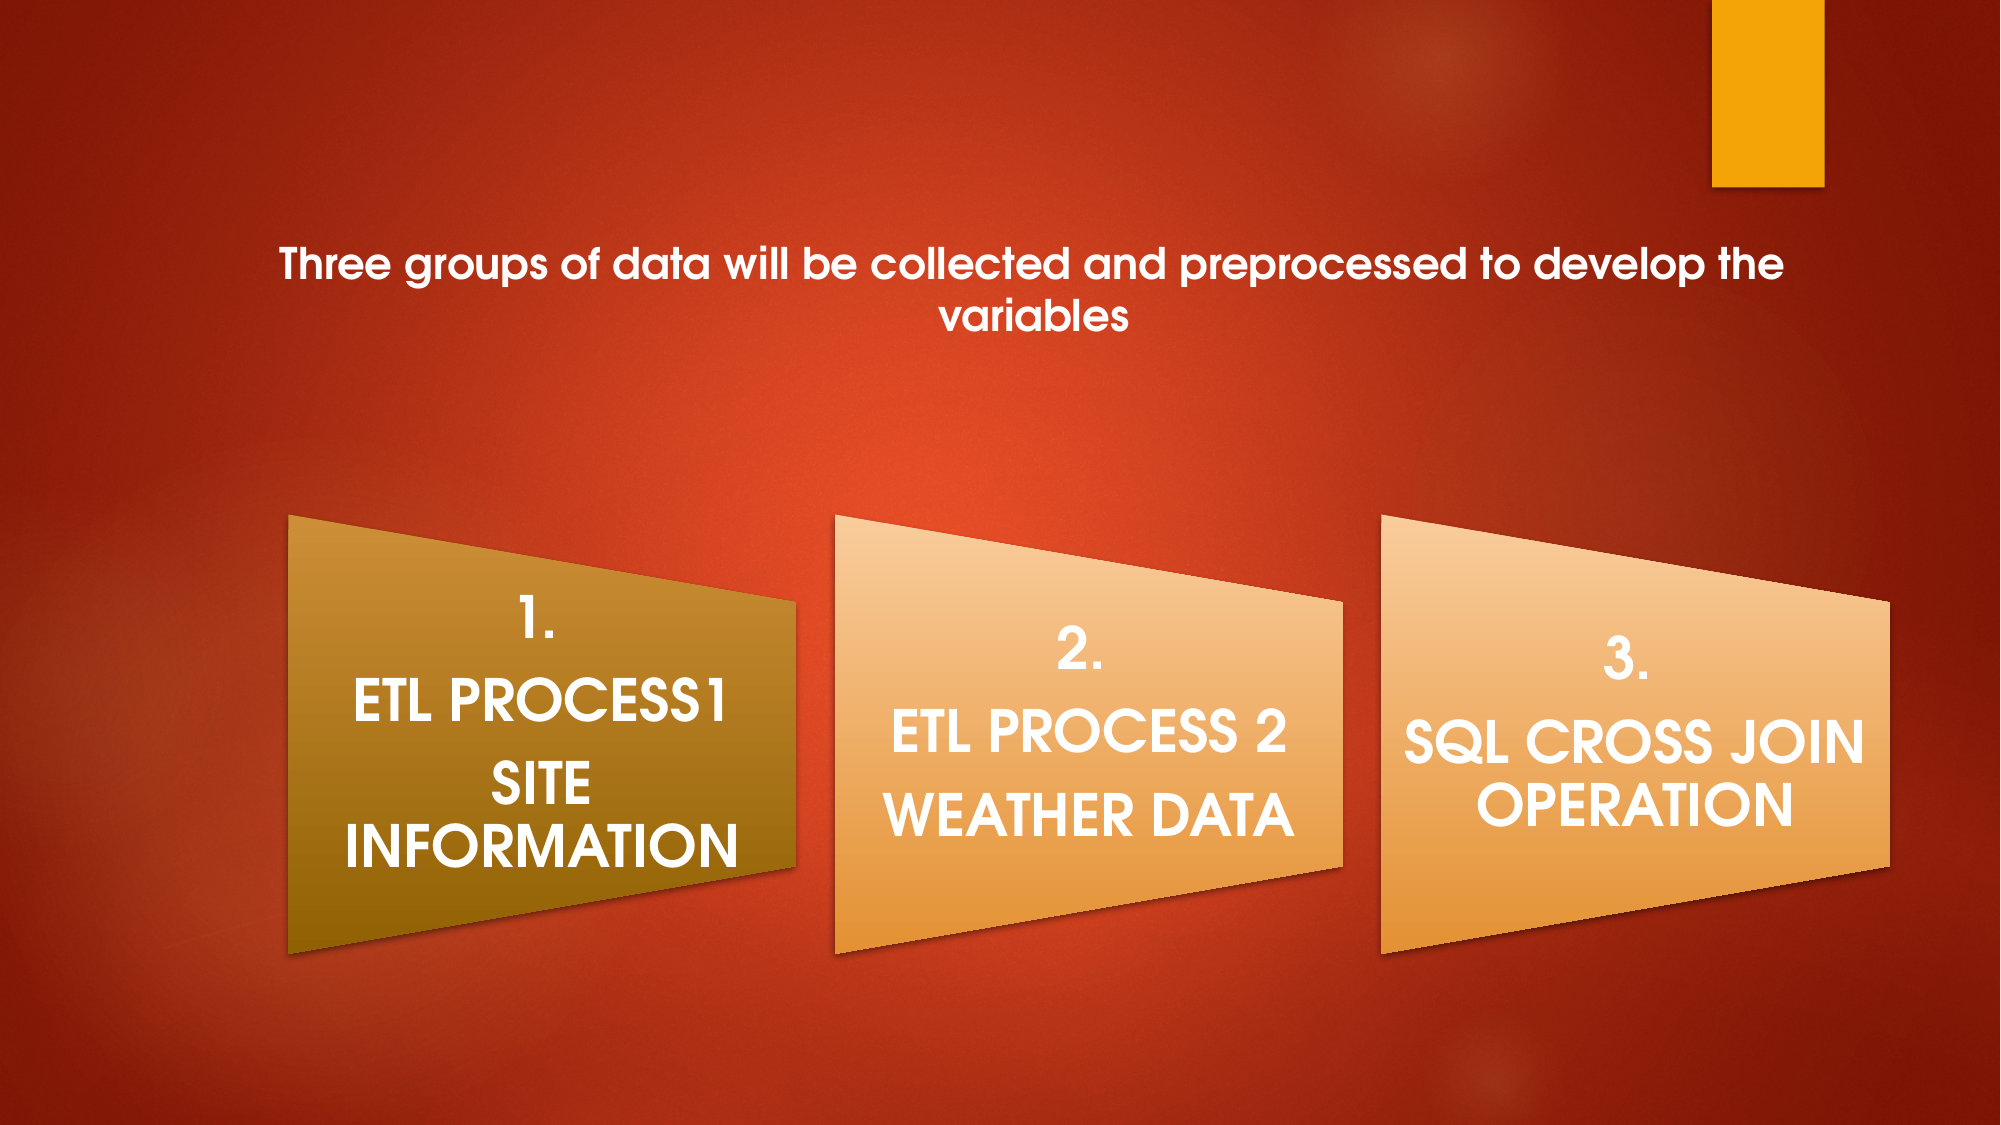

Three groups of data will be collected and preprocessed to develop the variables

1.
ETL PROCESS1
SITE INFORMATION
2.
ETL PROCESS 2
WEATHER DATA
3.
SQL CROSS JOIN OPERATION